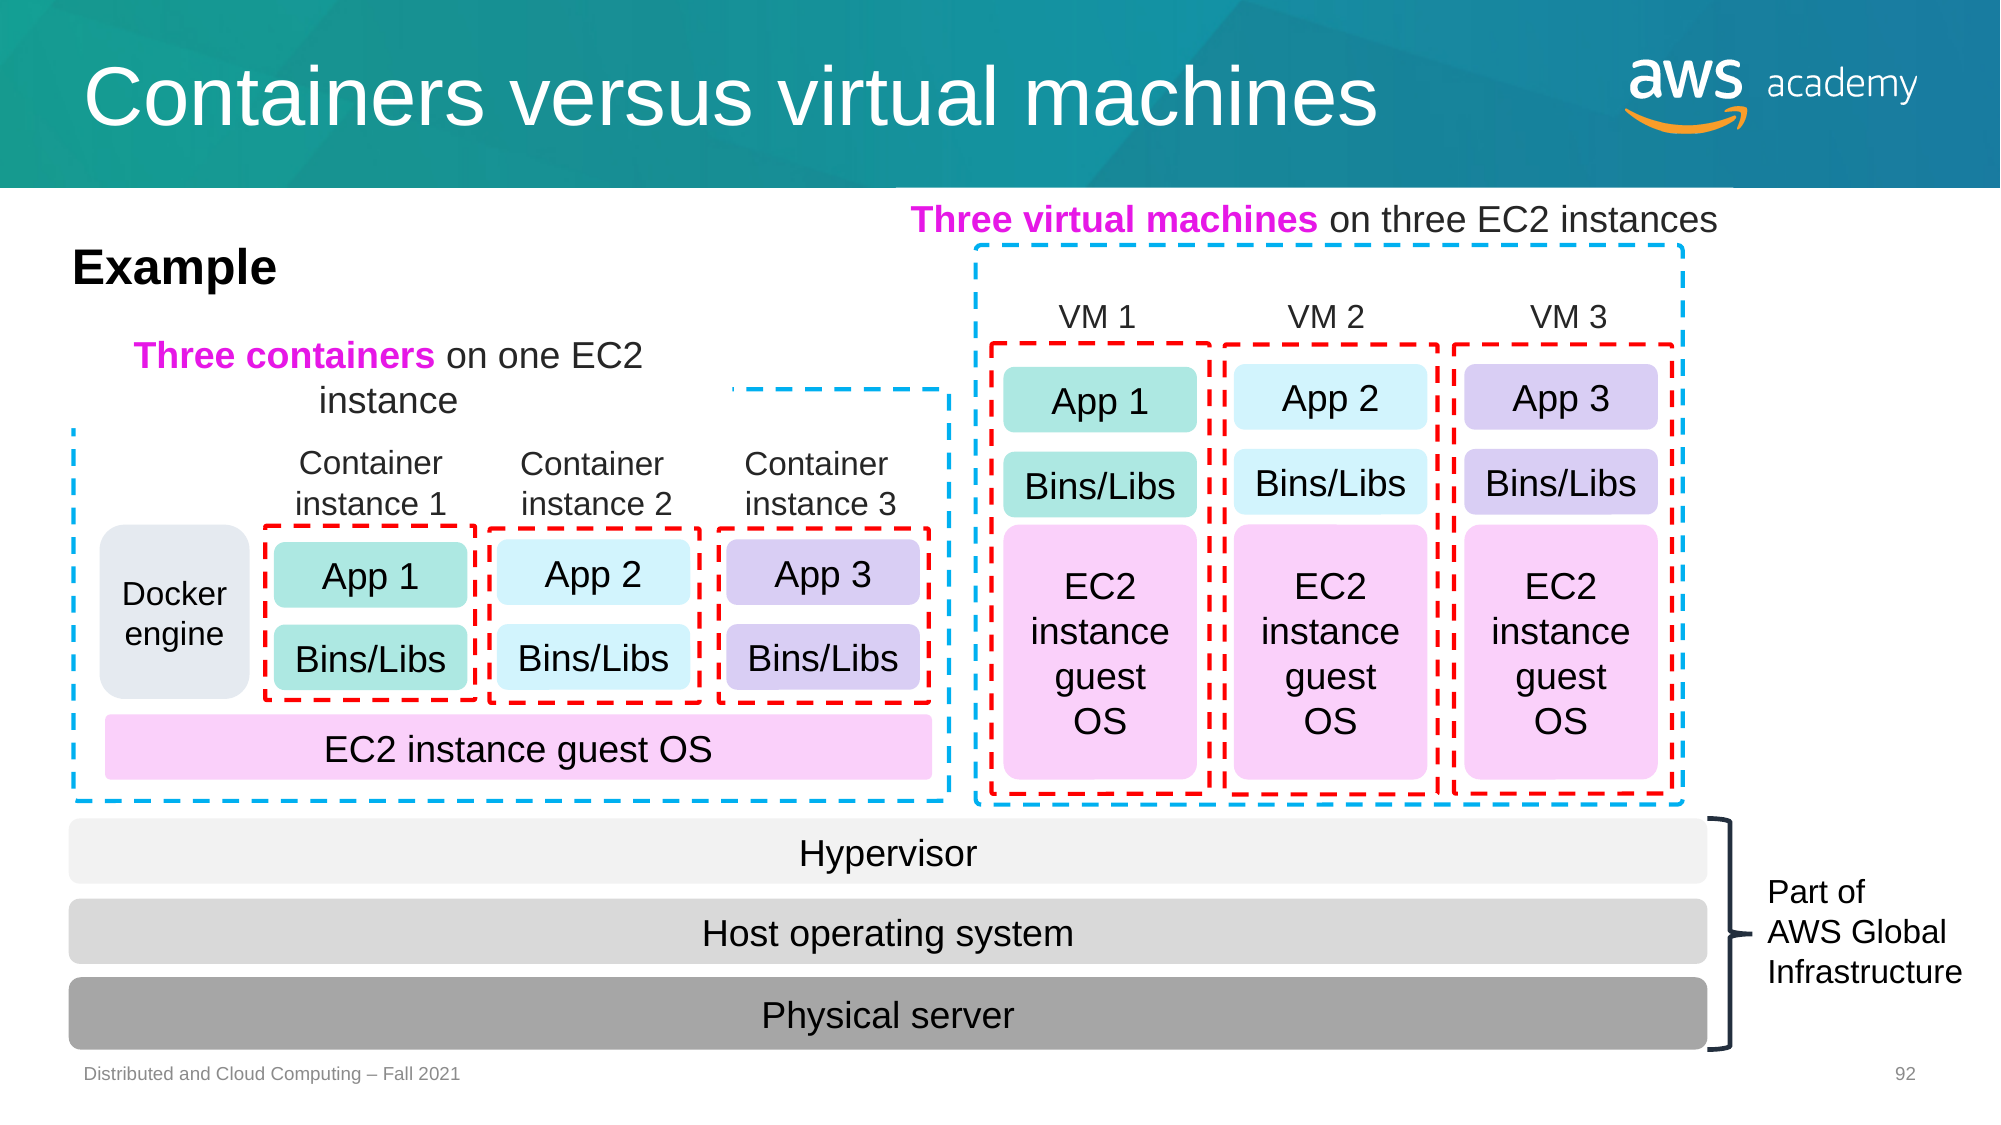

# Containers versus virtual machines
Three virtual machines on three EC2 instances
Example

VM 1
VM 2
VM 3
Container
Three containers on one EC2 instance

App 2
App 3
App 1

Container instance 1
Container
instance 2
Container
instance 3
Bins/Libs
Bins/Libs
Bins/Libs
EC2 instance guest OS
EC2 instance guest OS
EC2 instance guest OS
Docker engine

App 2
App 3
App 1
Bins/Libs
Bins/Libs
Bins/Libs
EC2 instance guest OS
Hypervisor

Part of
AWS Global Infrastructure
Host operating system
Physical server
Distributed and Cloud Computing – Fall 2021
92